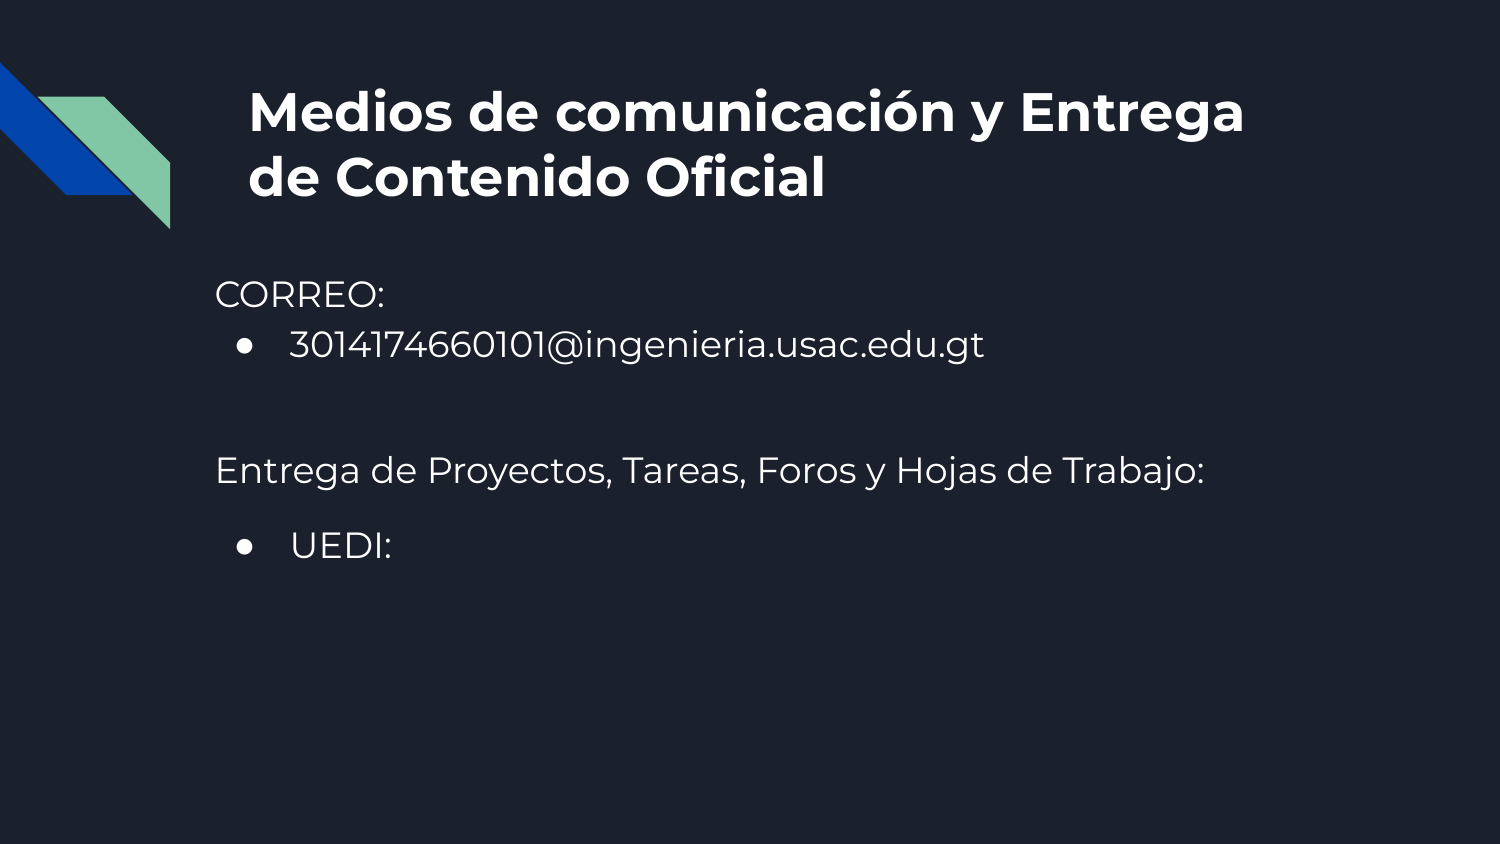

# Medios de comunicación y Entrega de Contenido Oficial
CORREO:
3014174660101@ingenieria.usac.edu.gt

Entrega de Proyectos, Tareas, Foros y Hojas de Trabajo:
UEDI: